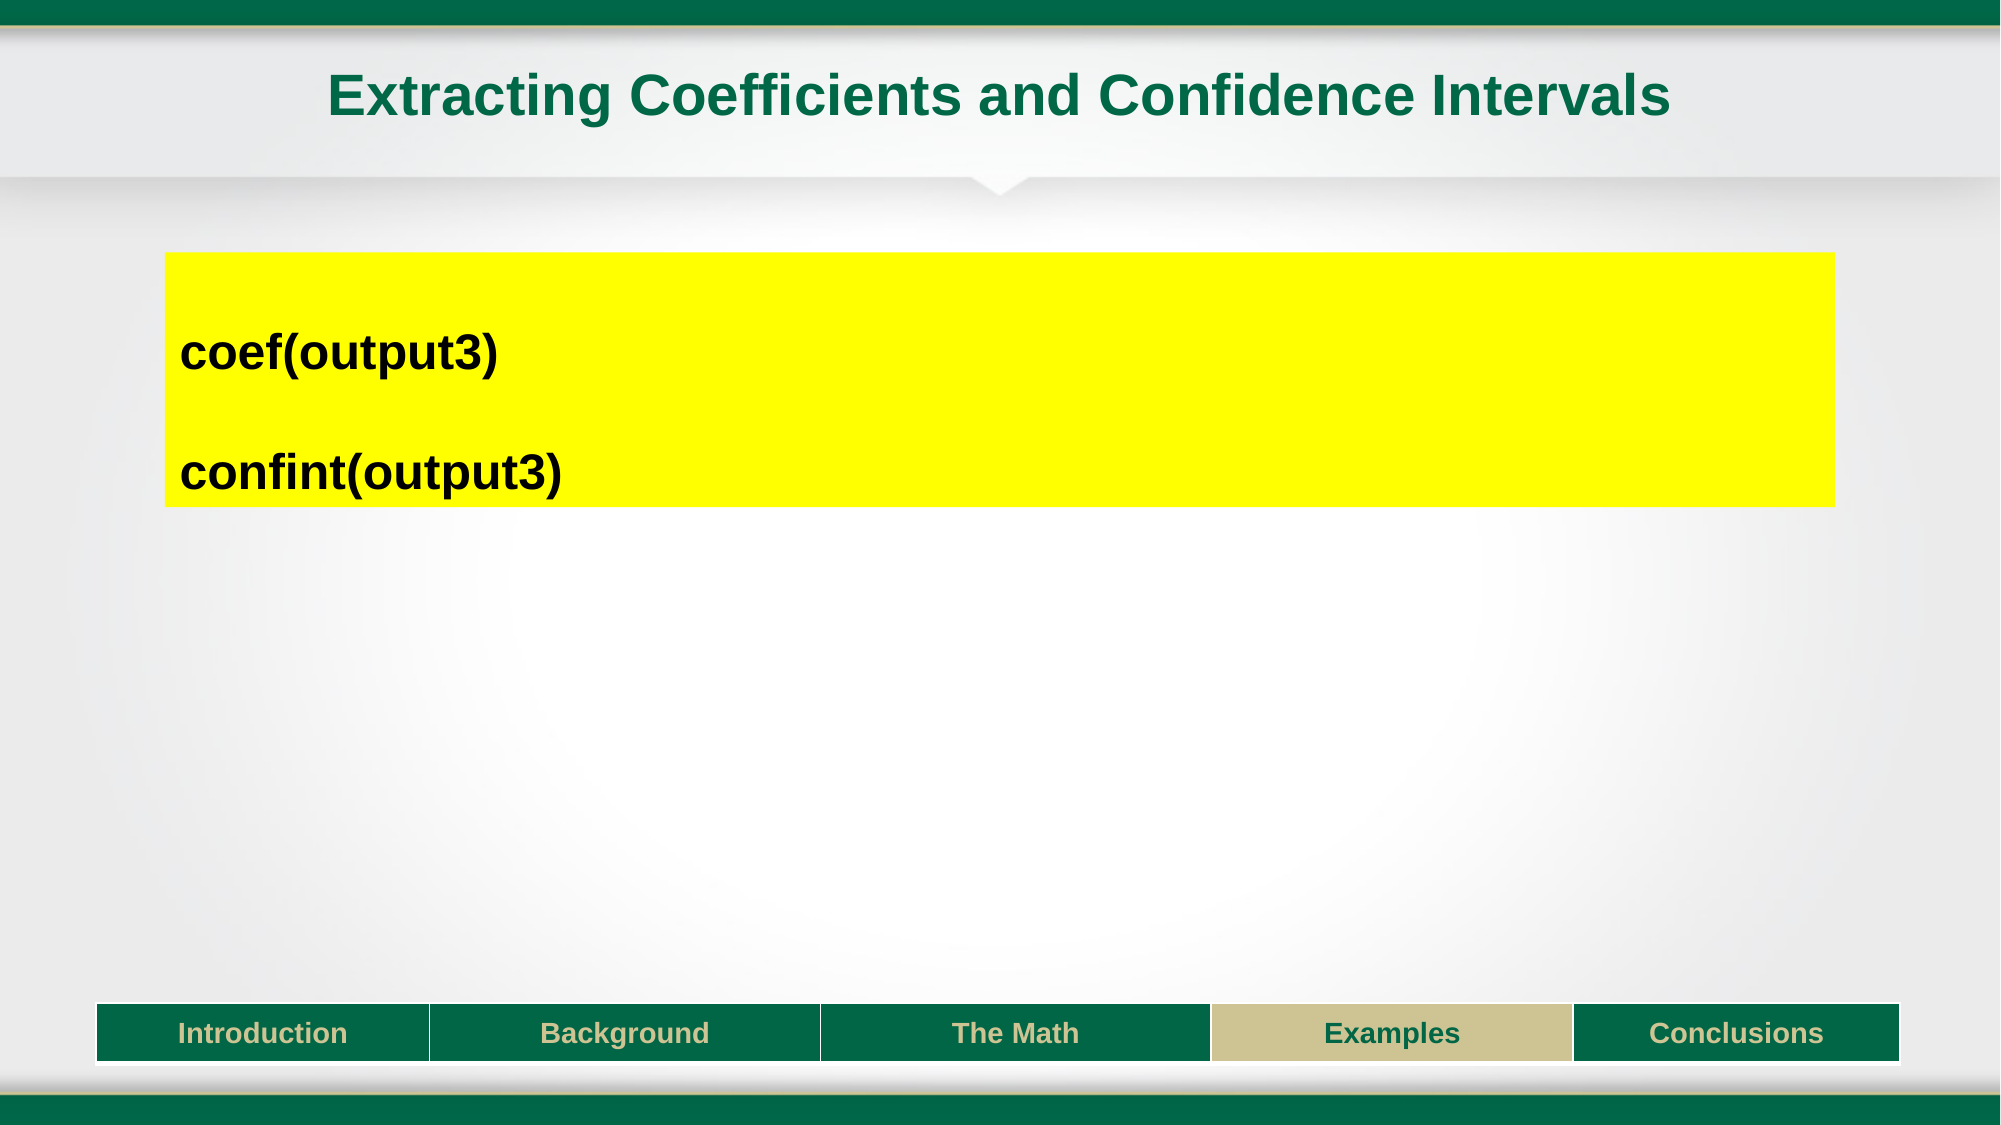

# Extracting Coefficients and Confidence Intervals
coef(output3)
confint(output3)
| Introduction | Background | The Math | Examples | Conclusions |
| --- | --- | --- | --- | --- |